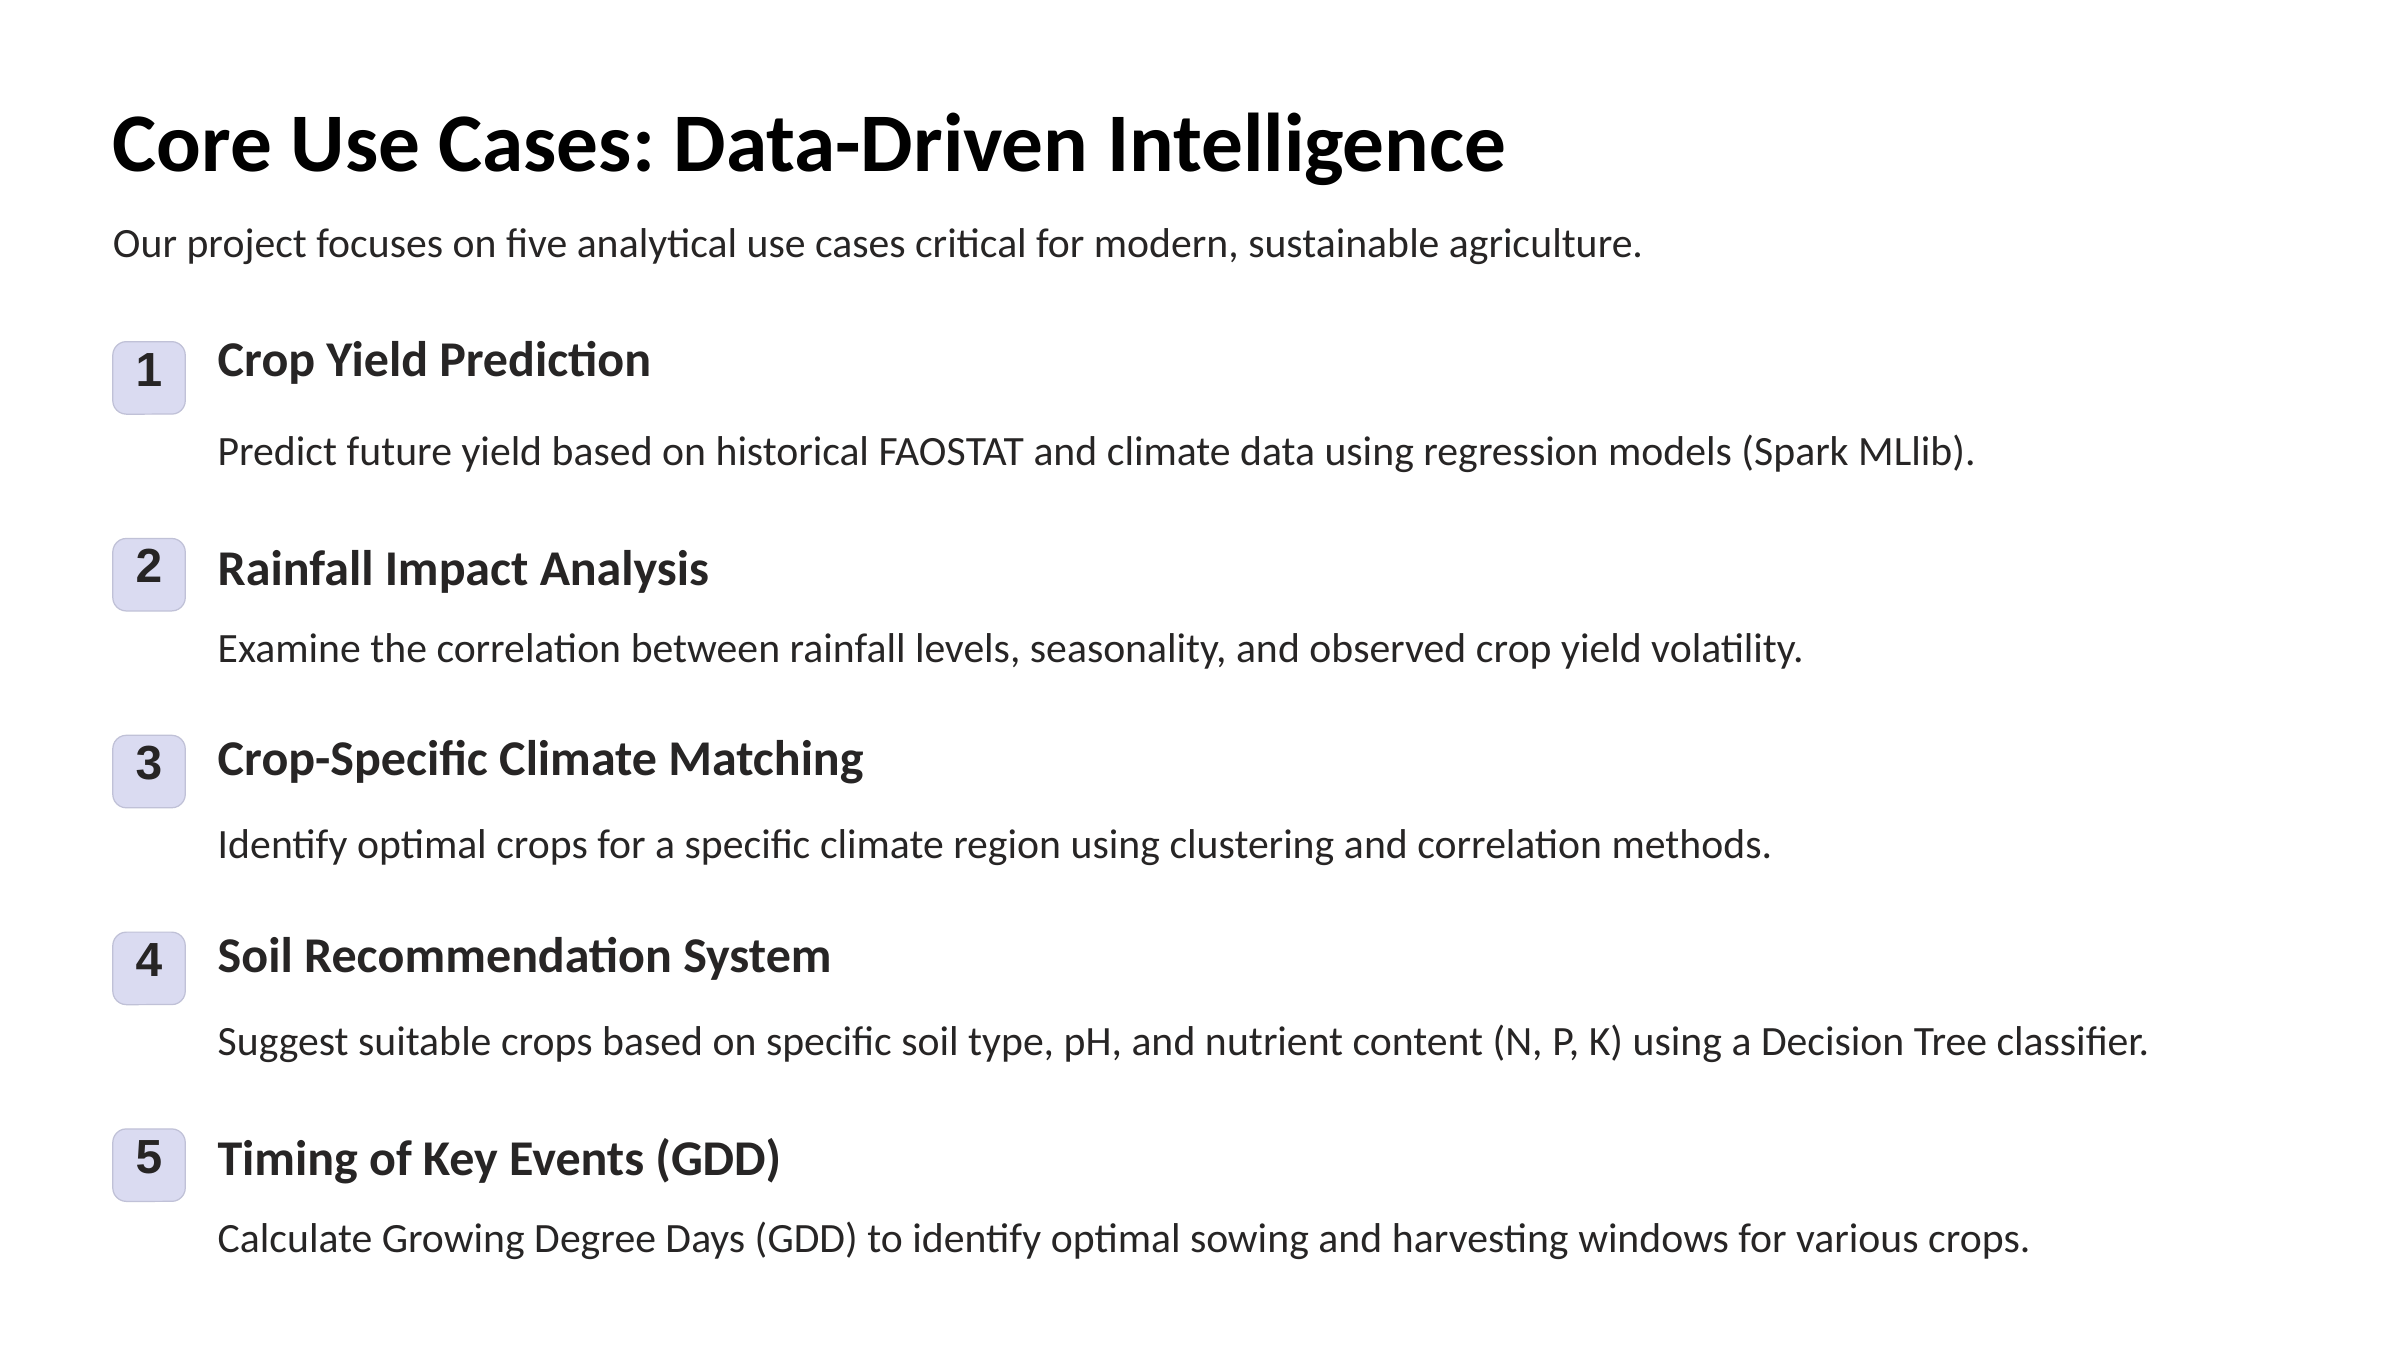

Core Use Cases: Data-Driven Intelligence
Our project focuses on five analytical use cases critical for modern, sustainable agriculture.
Crop Yield Prediction

1
Predict future yield based on historical FAOSTAT and climate data using regression models (Spark MLlib).

2
Rainfall Impact Analysis
Examine the correlation between rainfall levels, seasonality, and observed crop yield volatility.

Crop-Specific Climate Matching
3
Identify optimal crops for a specific climate region using clustering and correlation methods.

Soil Recommendation System
4
Suggest suitable crops based on specific soil type, pH, and nutrient content (N, P, K) using a Decision Tree classifier.

5
Timing of Key Events (GDD)
Calculate Growing Degree Days (GDD) to identify optimal sowing and harvesting windows for various crops.